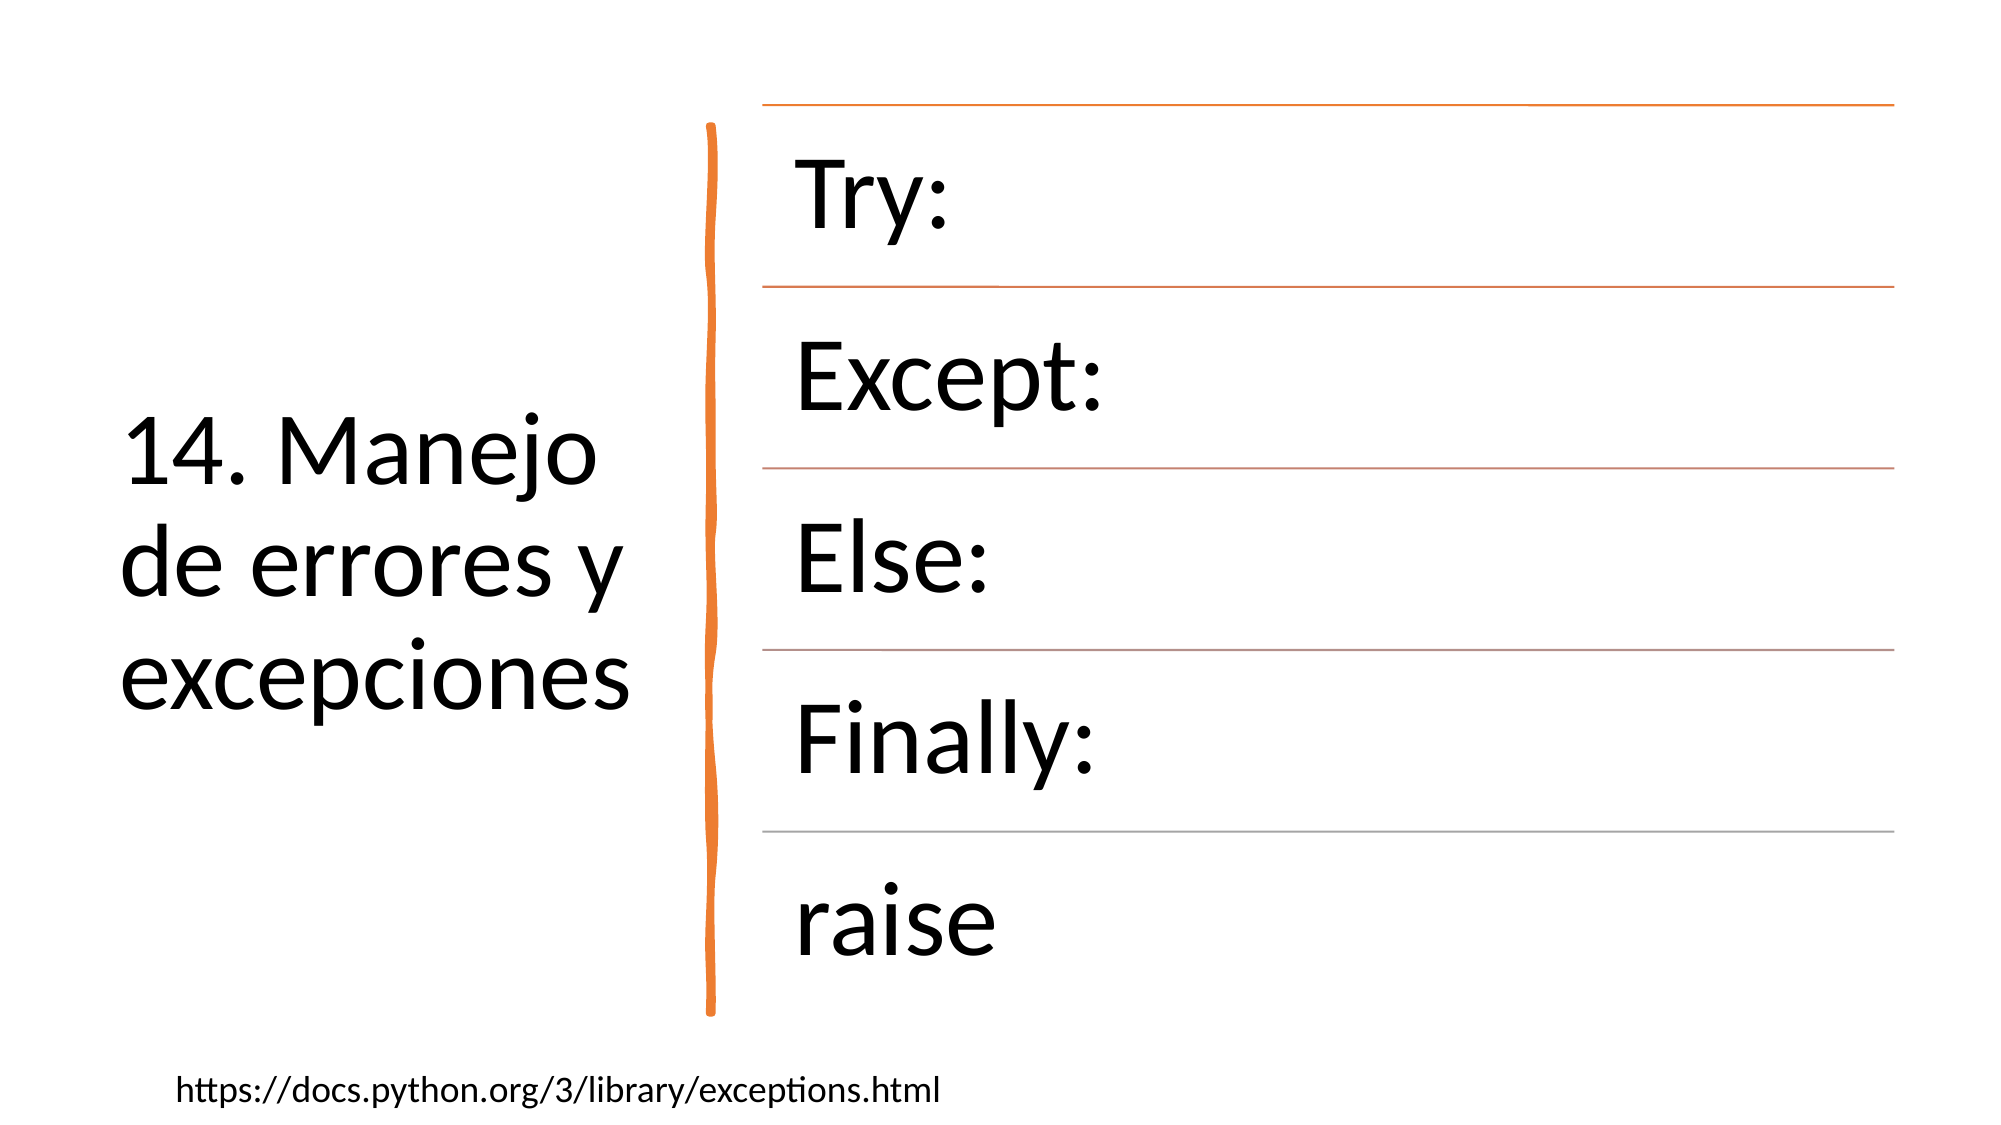

Try:
Except:
Else:
Finally:
raise
# 14. Manejo de errores y excepciones

https://docs.python.org/3/library/exceptions.html